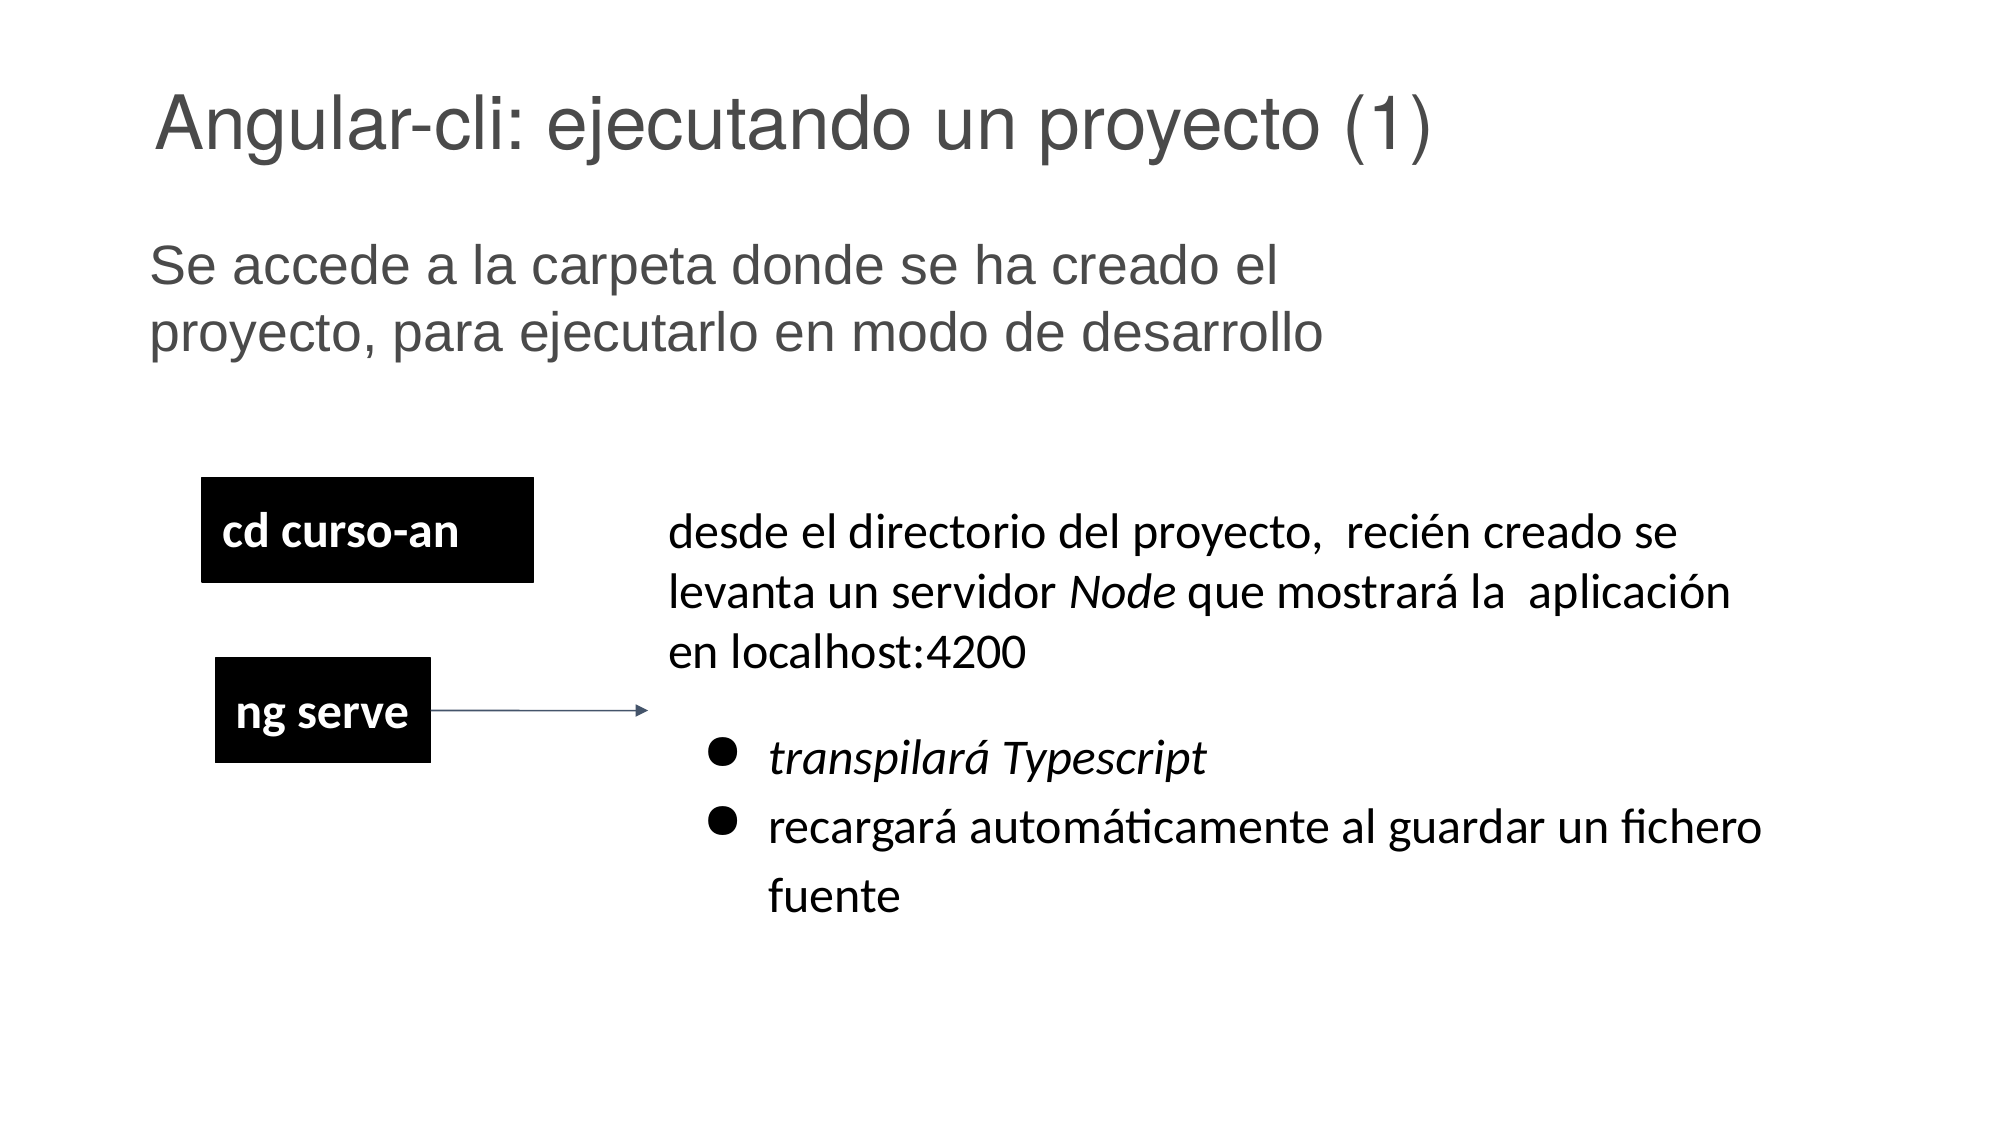

# Angular-cli: ejecutando un proyecto (1)
Se accede a la carpeta donde se ha creado el proyecto, para ejecutarlo en modo de desarrollo
cd curso-an
desde el directorio del proyecto,  recién creado se levanta un servidor Node que mostrará la  aplicación en localhost:4200

transpilará Typescript
recargará automáticamente al guardar un fichero fuente
ng serve